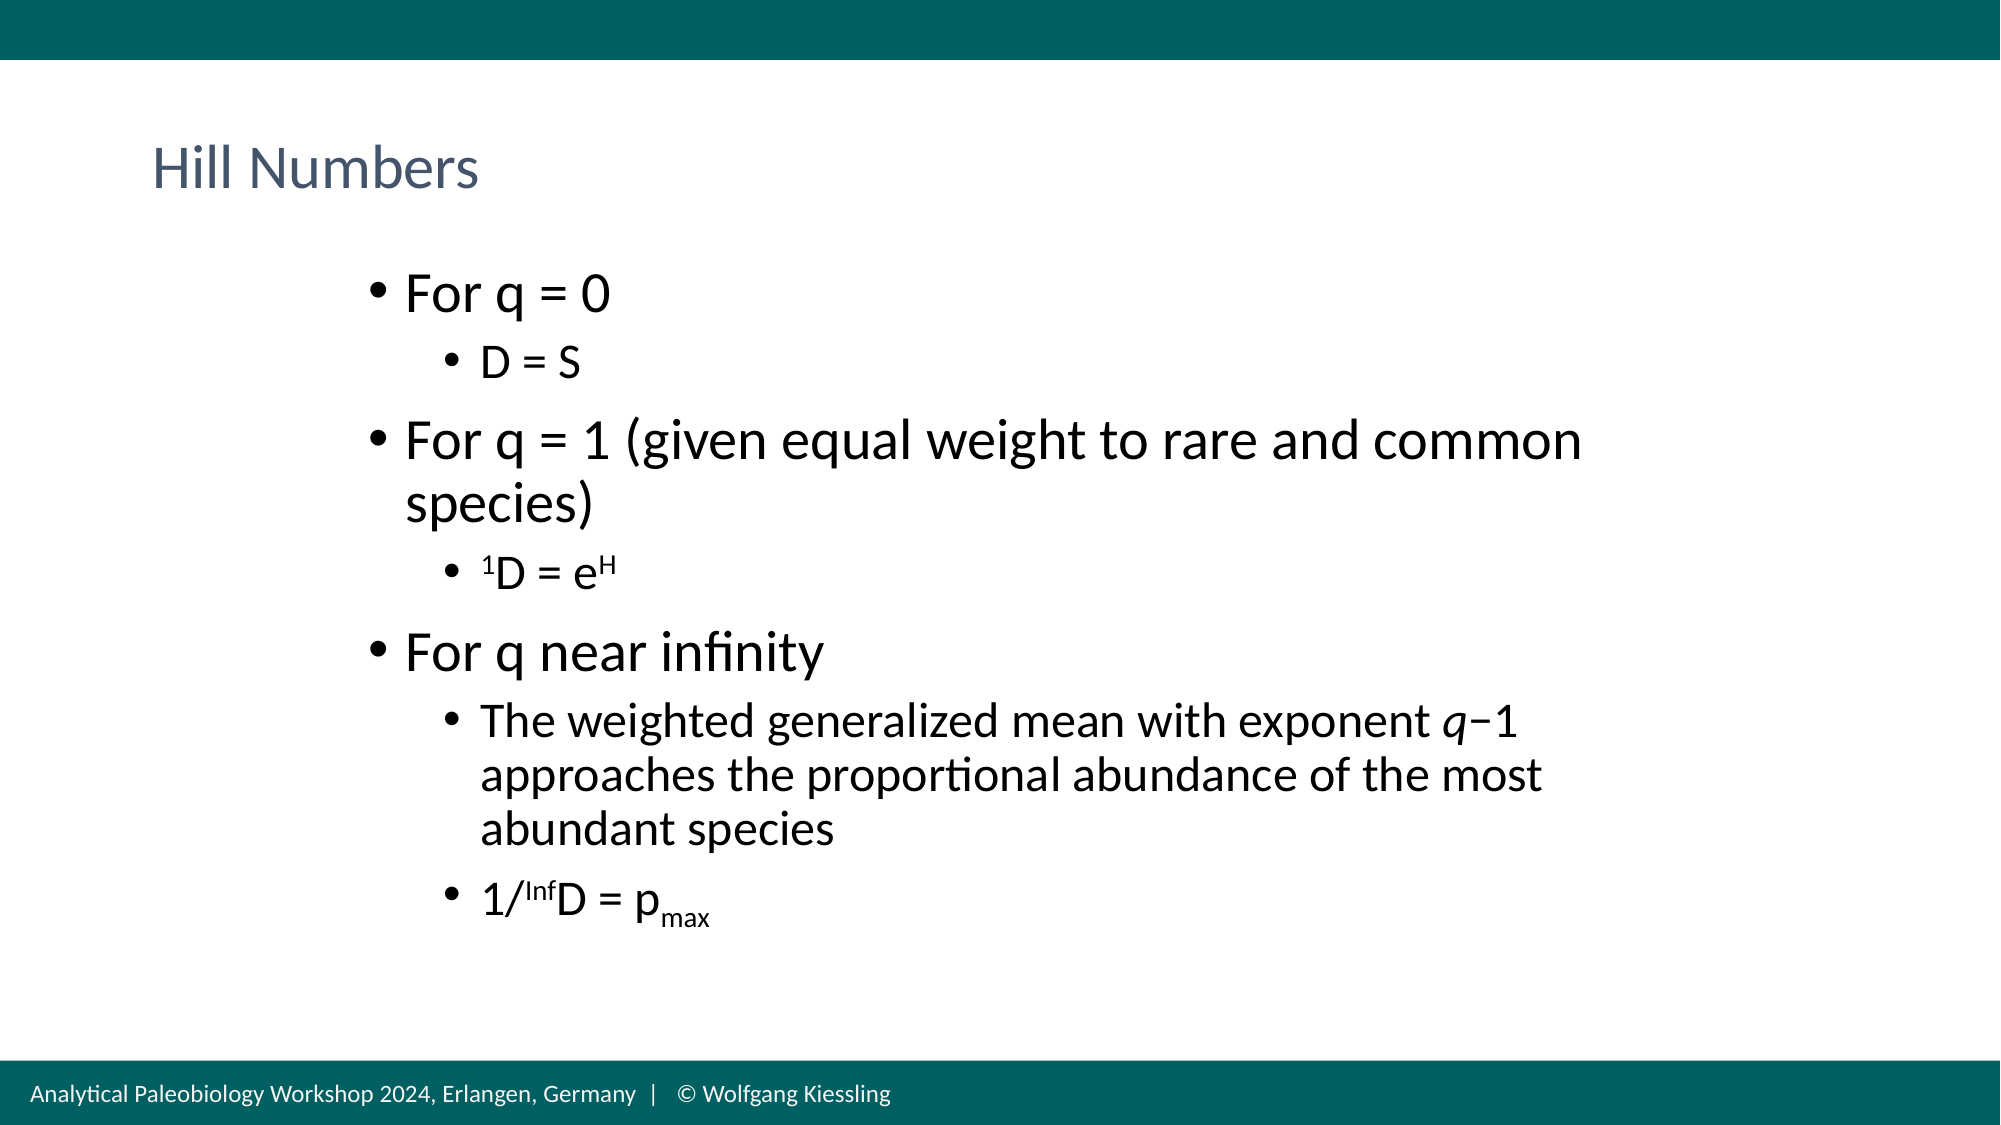

# Hill Numbers
For q = 0
D = S
For q = 1 (given equal weight to rare and common species)
1D = eH
For q near infinity
The weighted generalized mean with exponent q−1 approaches the proportional abundance of the most abundant species
1/InfD = pmax